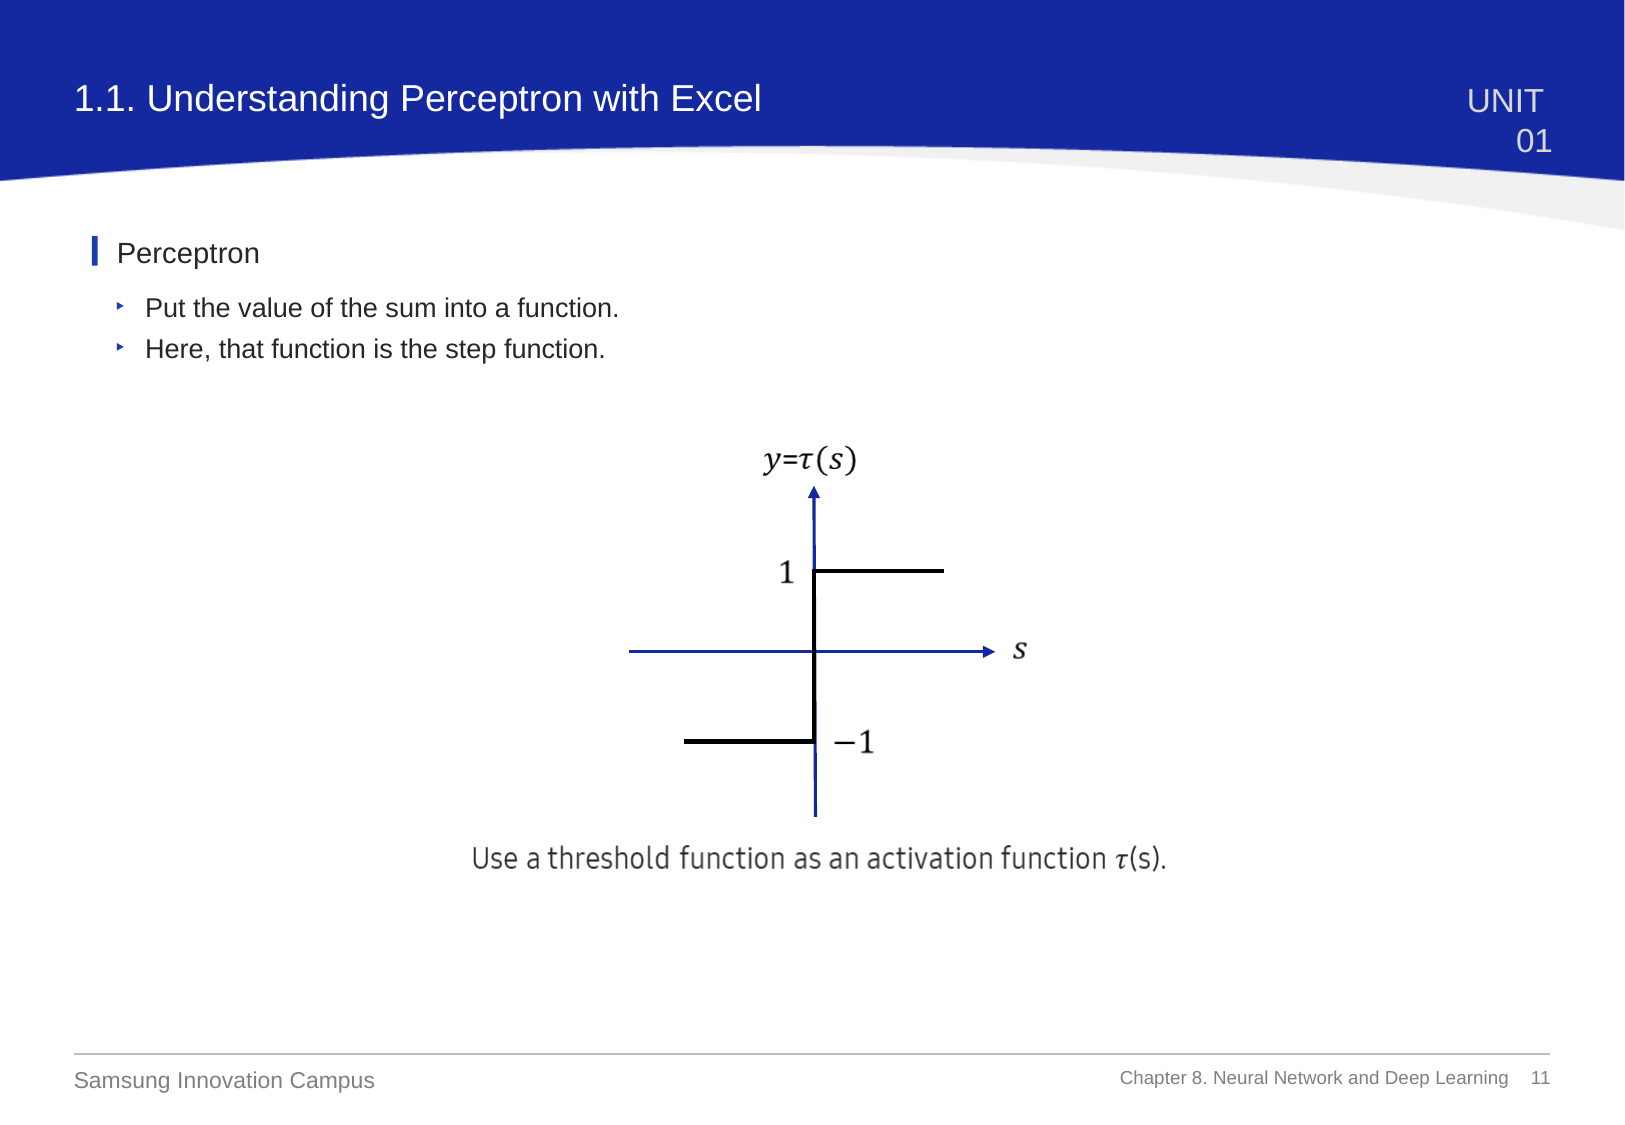

1.1. Understanding Perceptron with Excel
UNIT  01
Perceptron

Put the value of the sum into a function.
Here, that function is the step function.